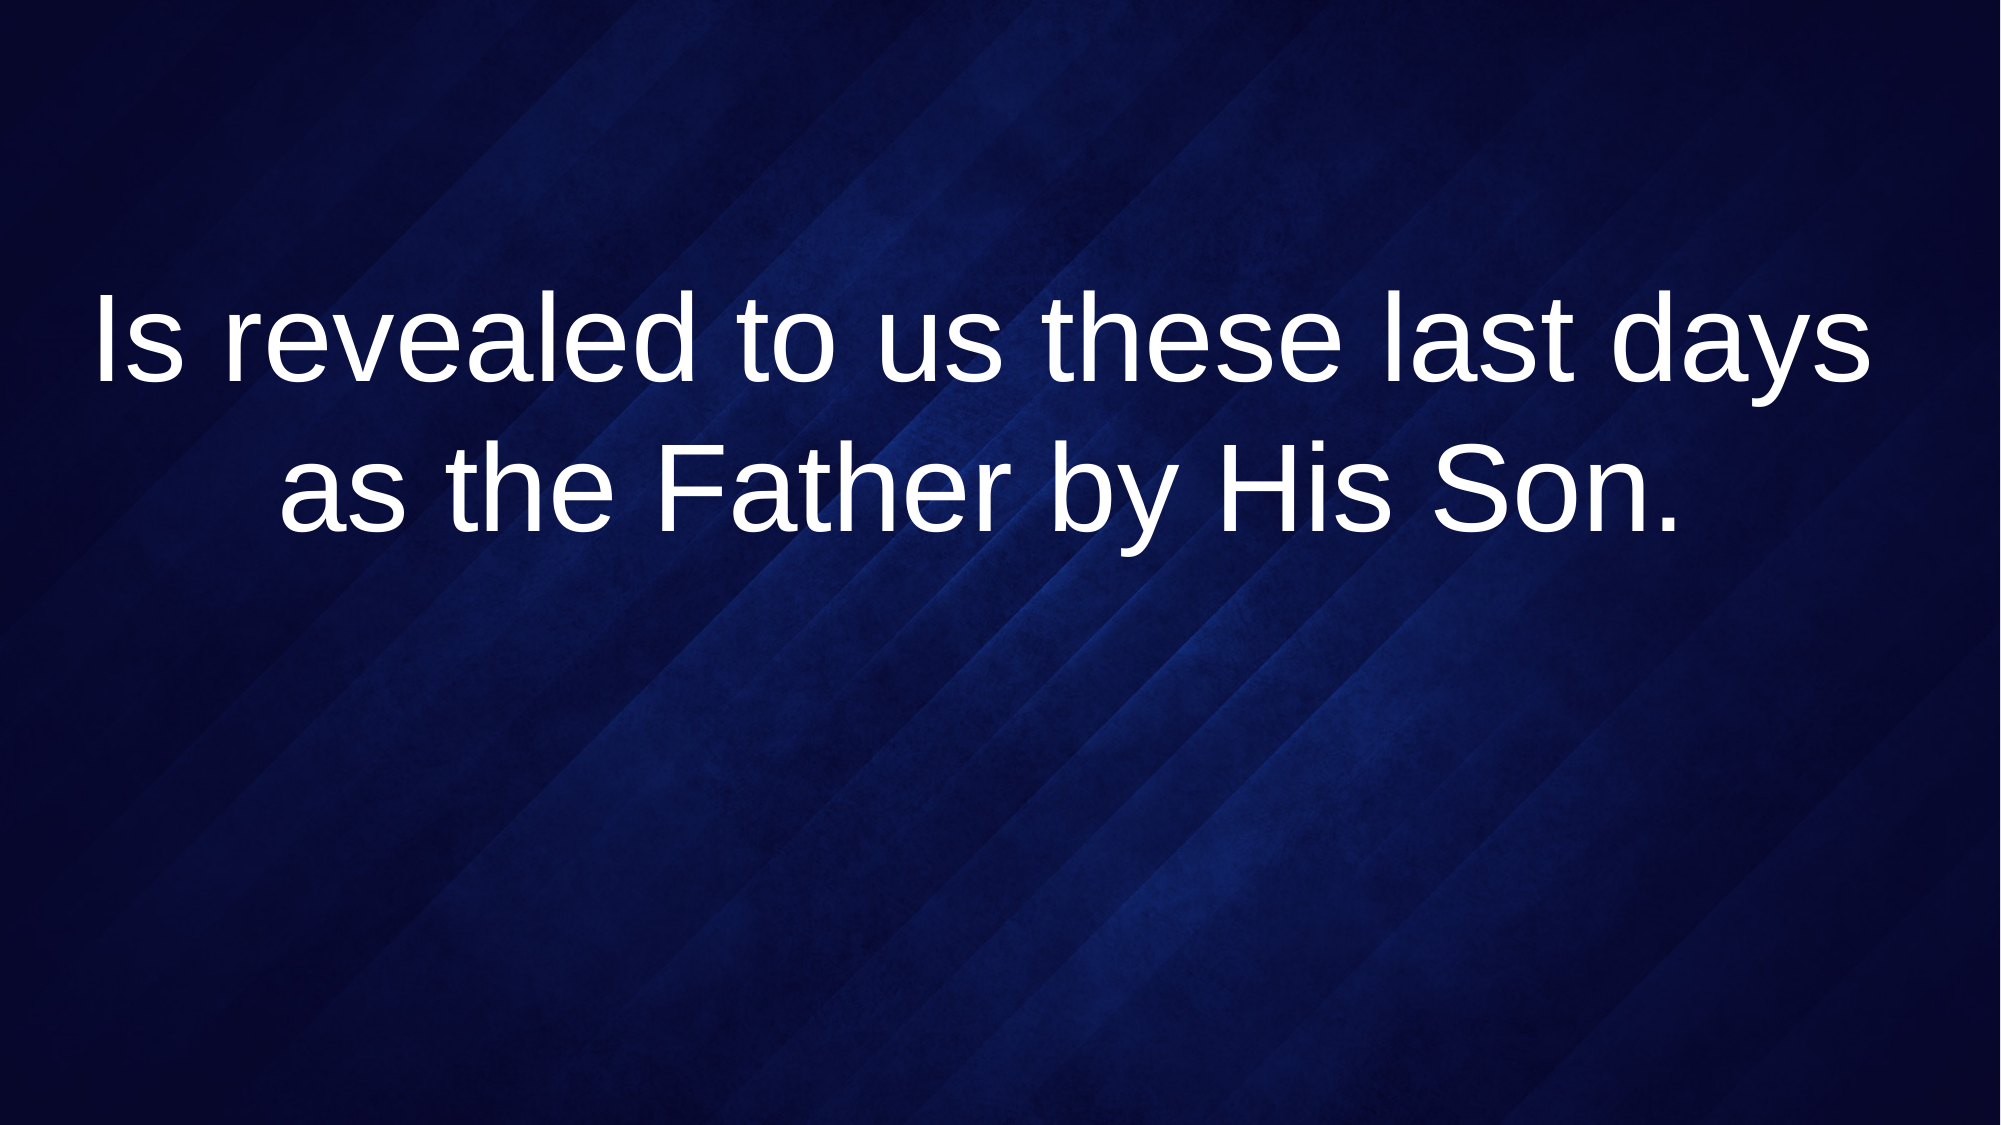

# Is revealed to us these last days as the Father by His Son.